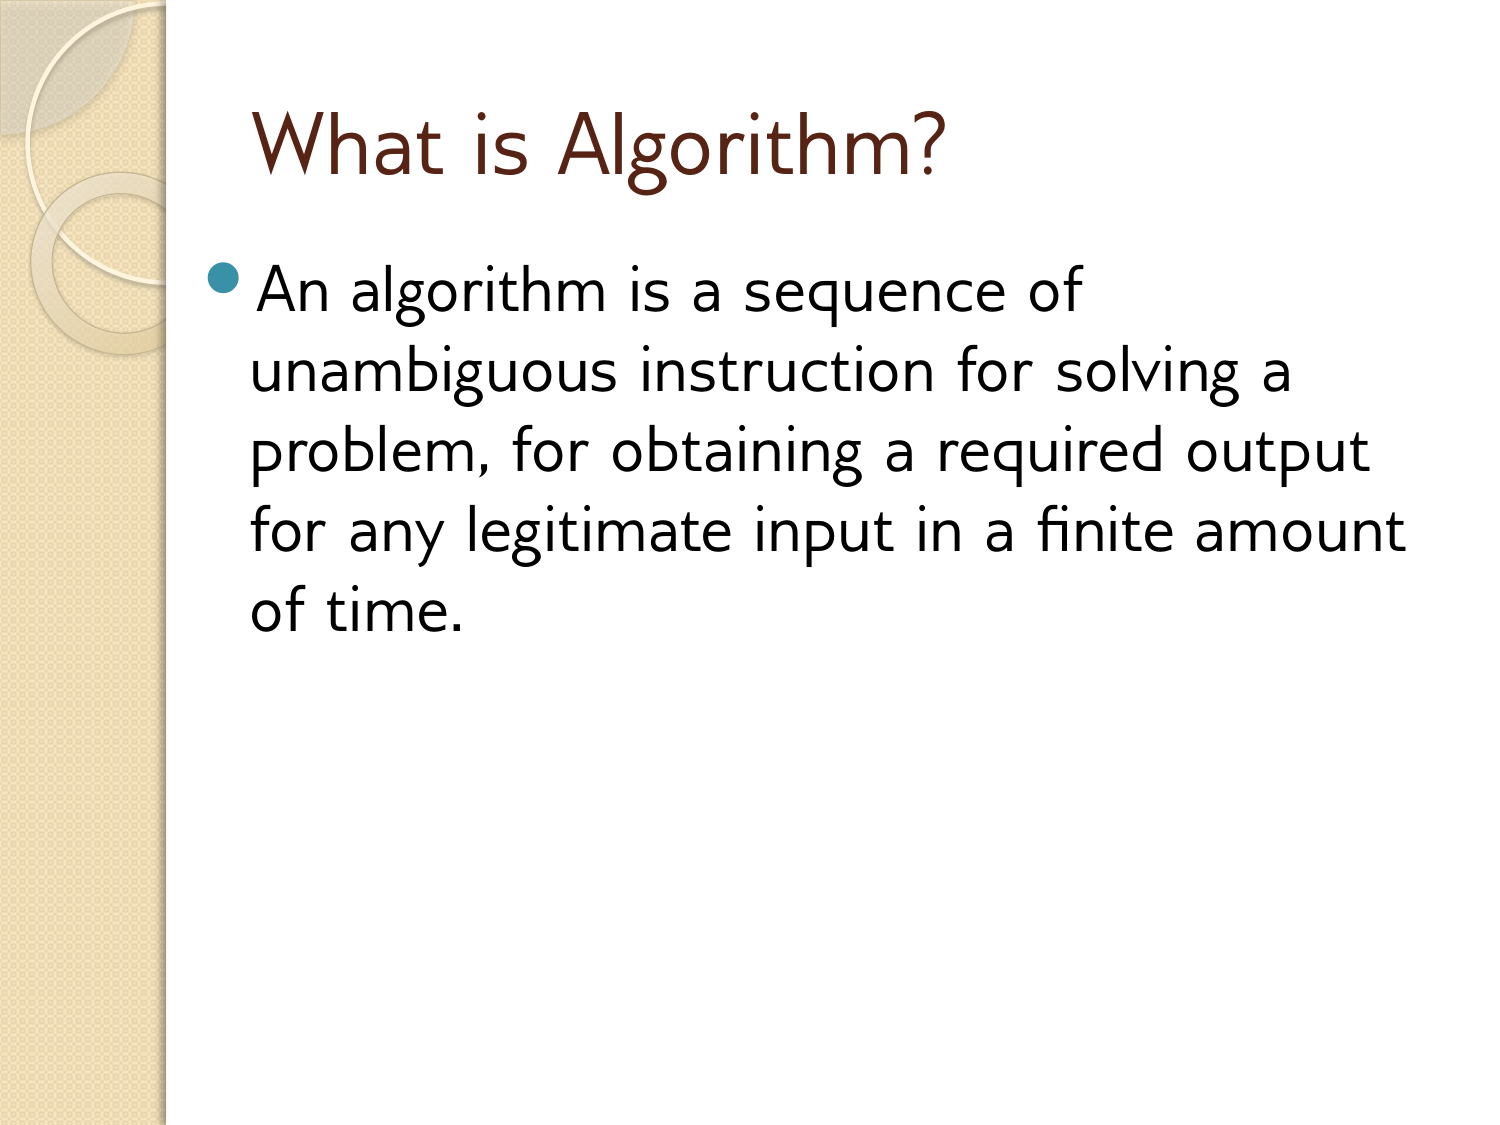

# What is Algorithm?
An algorithm is a sequence of unambiguous instruction for solving a problem, for obtaining a required output for any legitimate input in a finite amount of time.